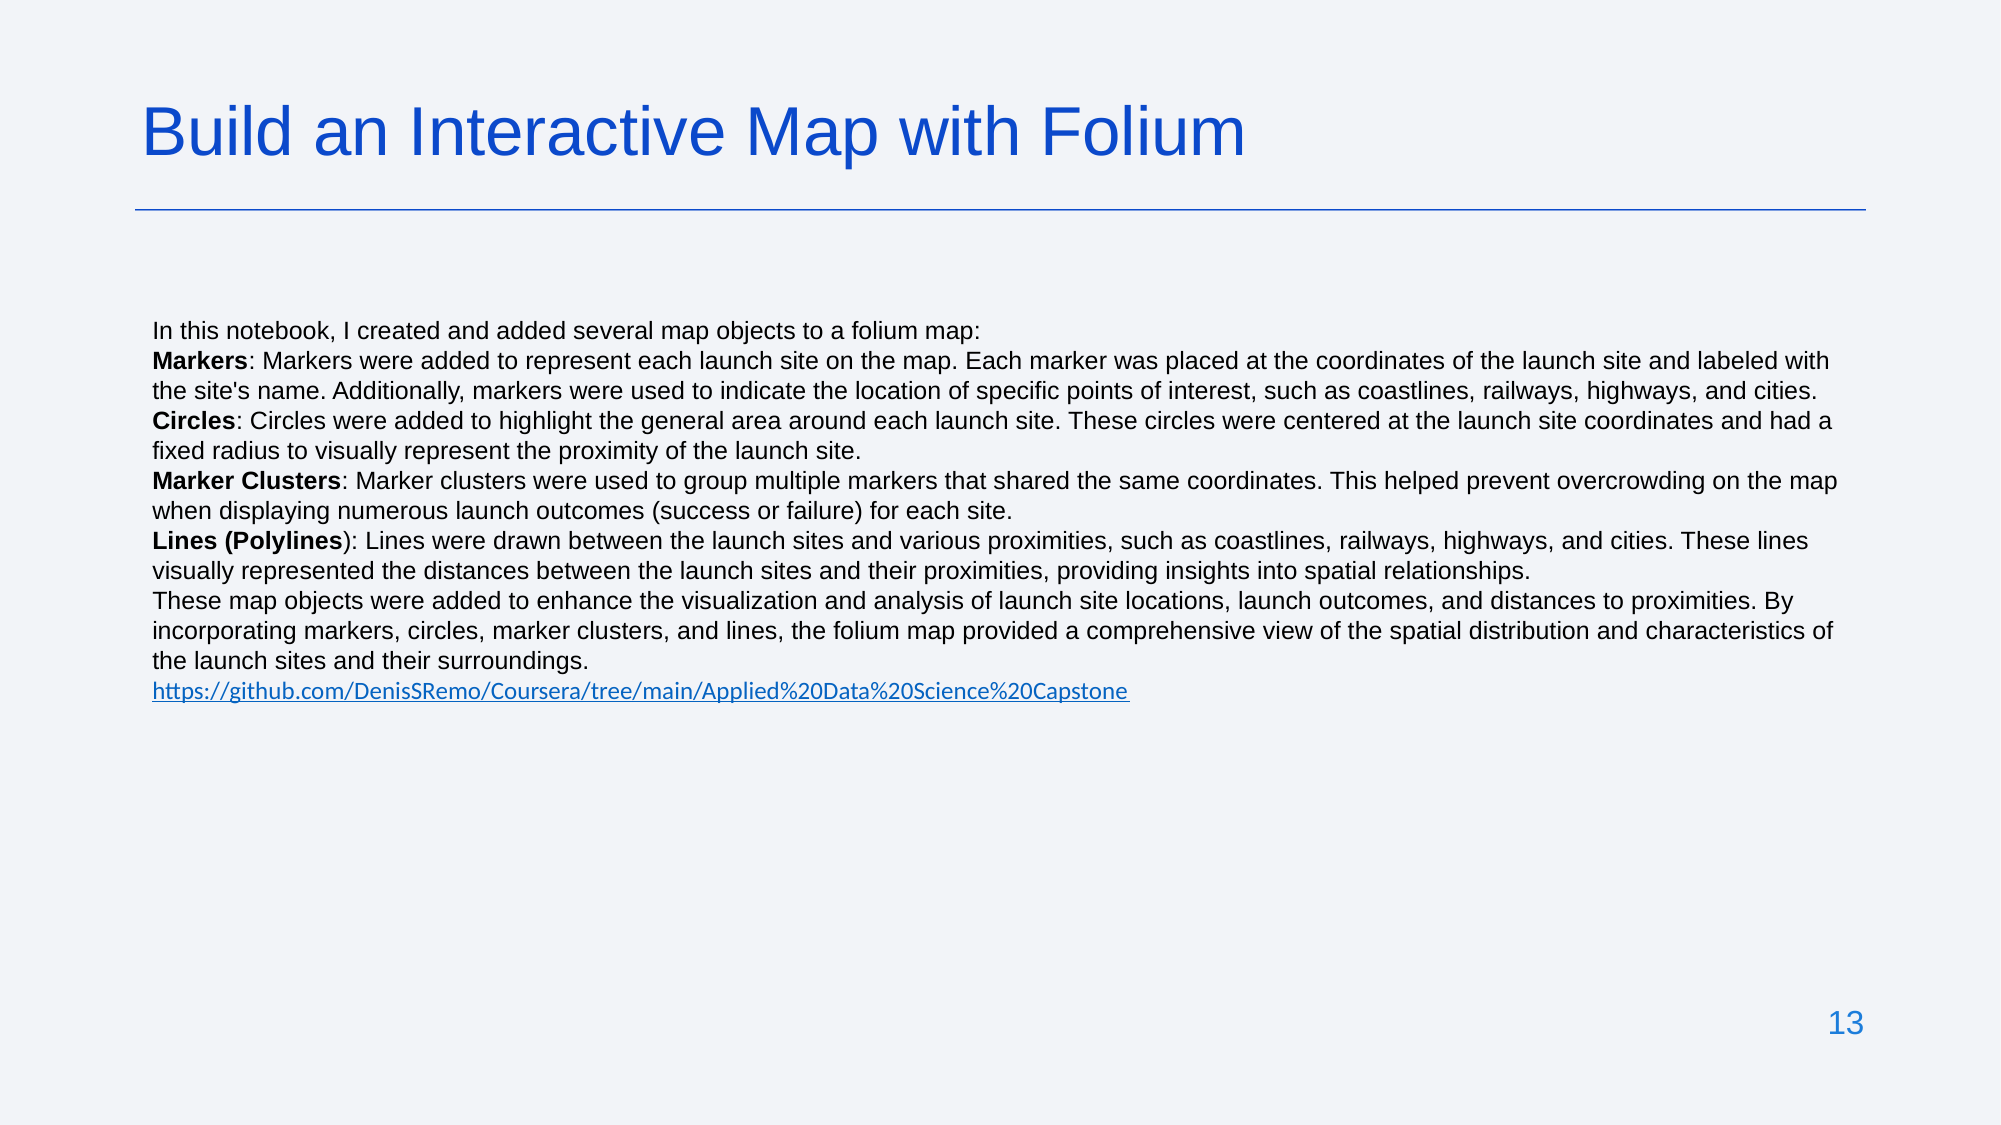

Build an Interactive Map with Folium
In this notebook, I created and added several map objects to a folium map:
Markers: Markers were added to represent each launch site on the map. Each marker was placed at the coordinates of the launch site and labeled with the site's name. Additionally, markers were used to indicate the location of specific points of interest, such as coastlines, railways, highways, and cities.
Circles: Circles were added to highlight the general area around each launch site. These circles were centered at the launch site coordinates and had a fixed radius to visually represent the proximity of the launch site.
Marker Clusters: Marker clusters were used to group multiple markers that shared the same coordinates. This helped prevent overcrowding on the map when displaying numerous launch outcomes (success or failure) for each site.
Lines (Polylines): Lines were drawn between the launch sites and various proximities, such as coastlines, railways, highways, and cities. These lines visually represented the distances between the launch sites and their proximities, providing insights into spatial relationships.
These map objects were added to enhance the visualization and analysis of launch site locations, launch outcomes, and distances to proximities. By incorporating markers, circles, marker clusters, and lines, the folium map provided a comprehensive view of the spatial distribution and characteristics of the launch sites and their surroundings.
https://github.com/DenisSRemo/Coursera/tree/main/Applied%20Data%20Science%20Capstone

13